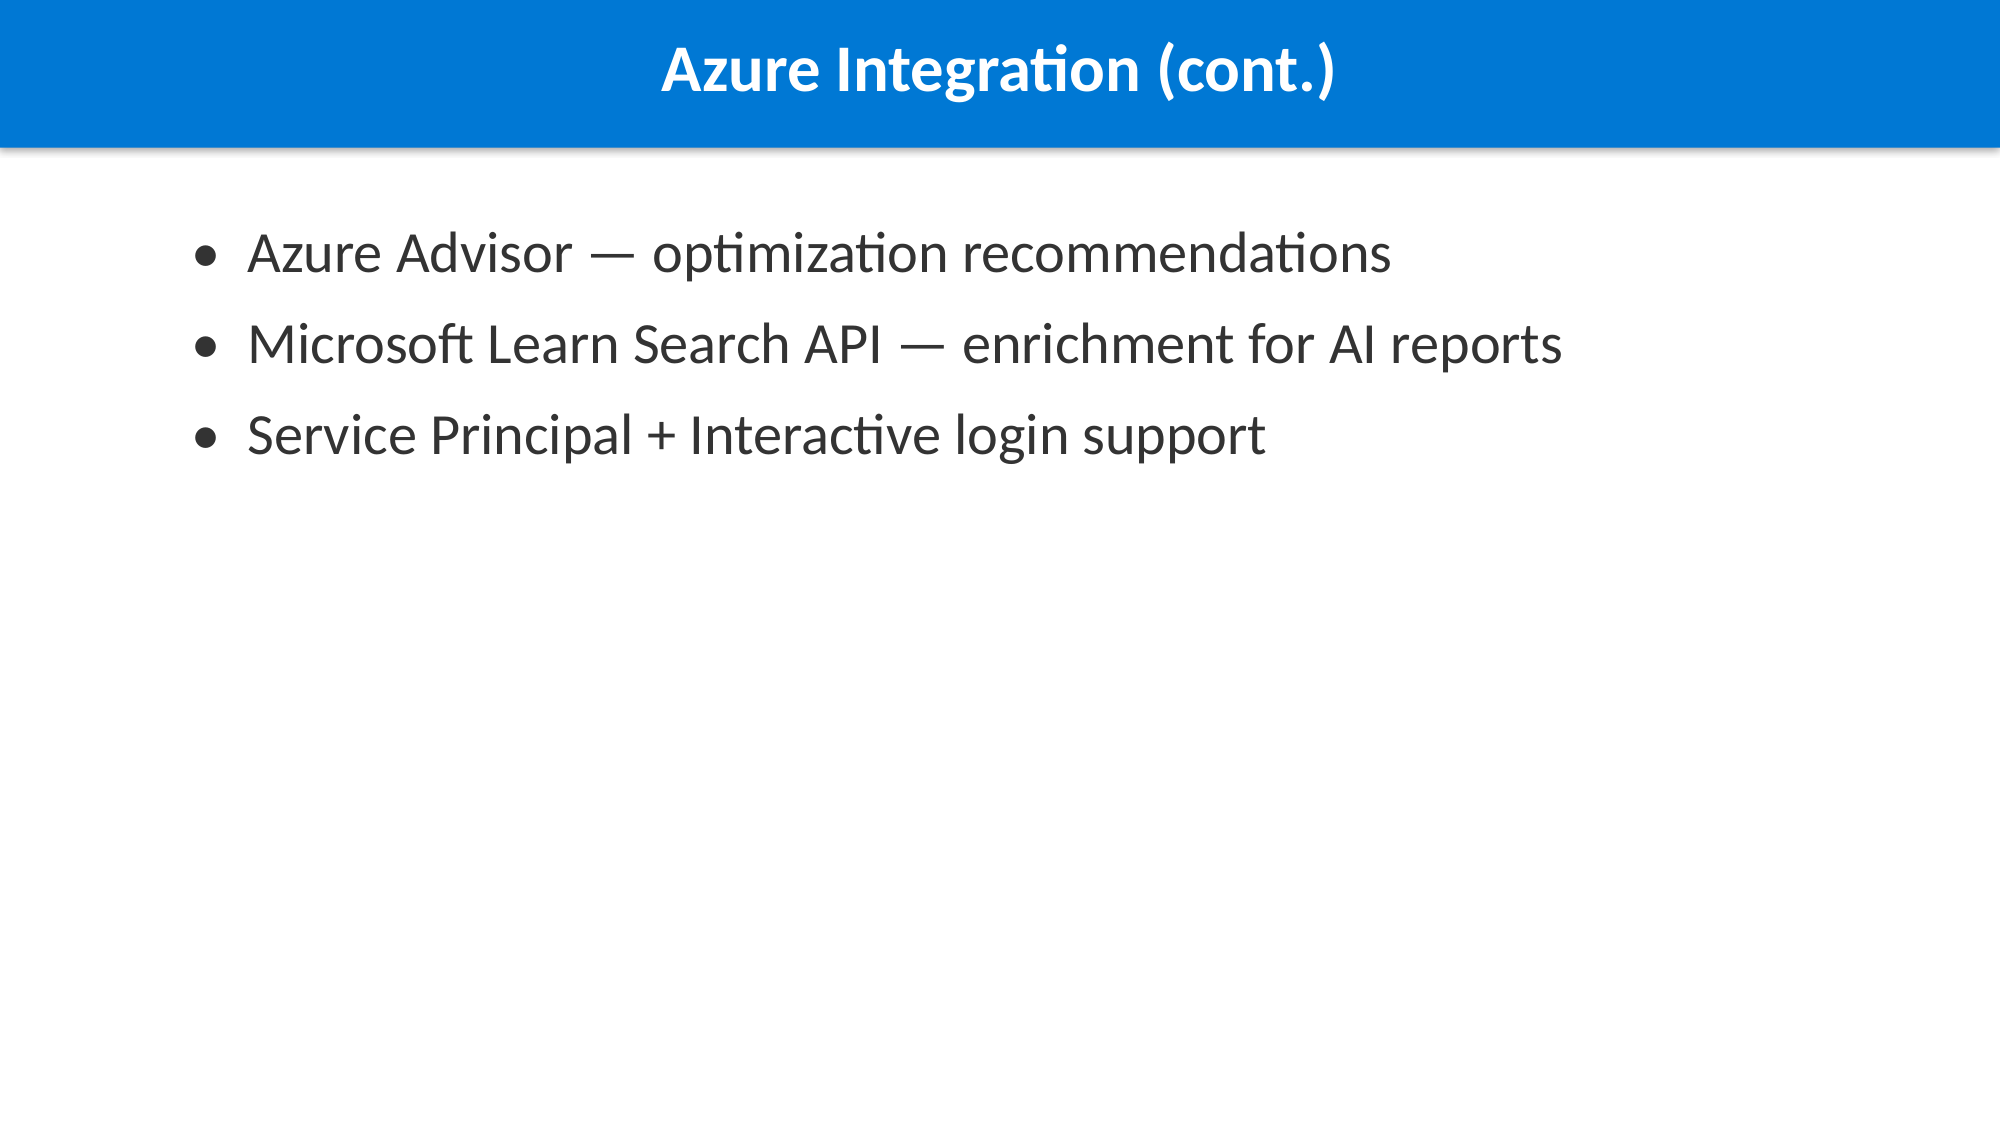

Azure Integration (cont.)
•  Azure Advisor — optimization recommendations
•  Microsoft Learn Search API — enrichment for AI reports
•  Service Principal + Interactive login support